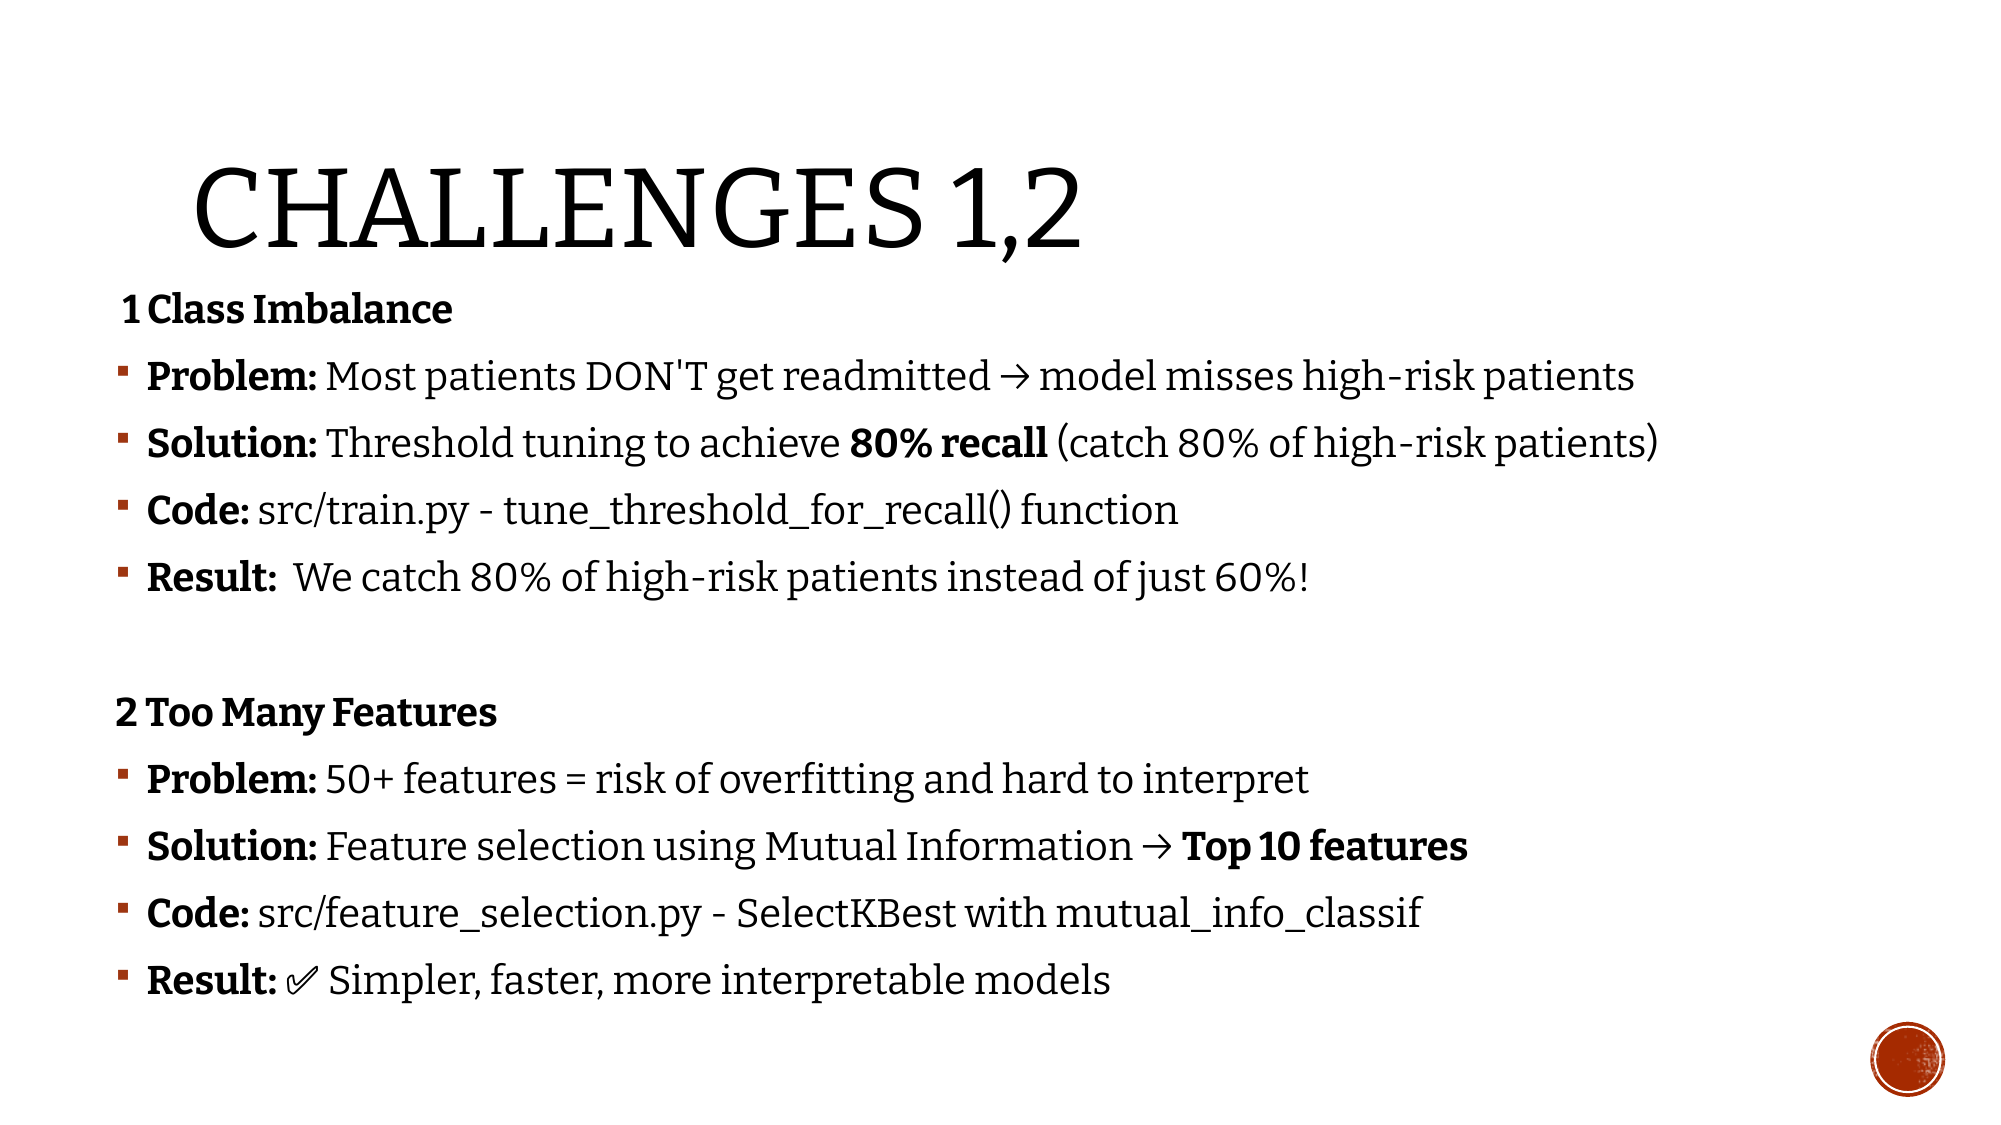

# Challenges 1,2
 1 Class Imbalance
Problem: Most patients DON'T get readmitted → model misses high-risk patients
Solution: Threshold tuning to achieve 80% recall (catch 80% of high-risk patients)
Code: src/train.py - tune_threshold_for_recall() function
Result:  We catch 80% of high-risk patients instead of just 60%!

2 Too Many Features
Problem: 50+ features = risk of overfitting and hard to interpret
Solution: Feature selection using Mutual Information → Top 10 features
Code: src/feature_selection.py - SelectKBest with mutual_info_classif
Result: ✅ Simpler, faster, more interpretable models